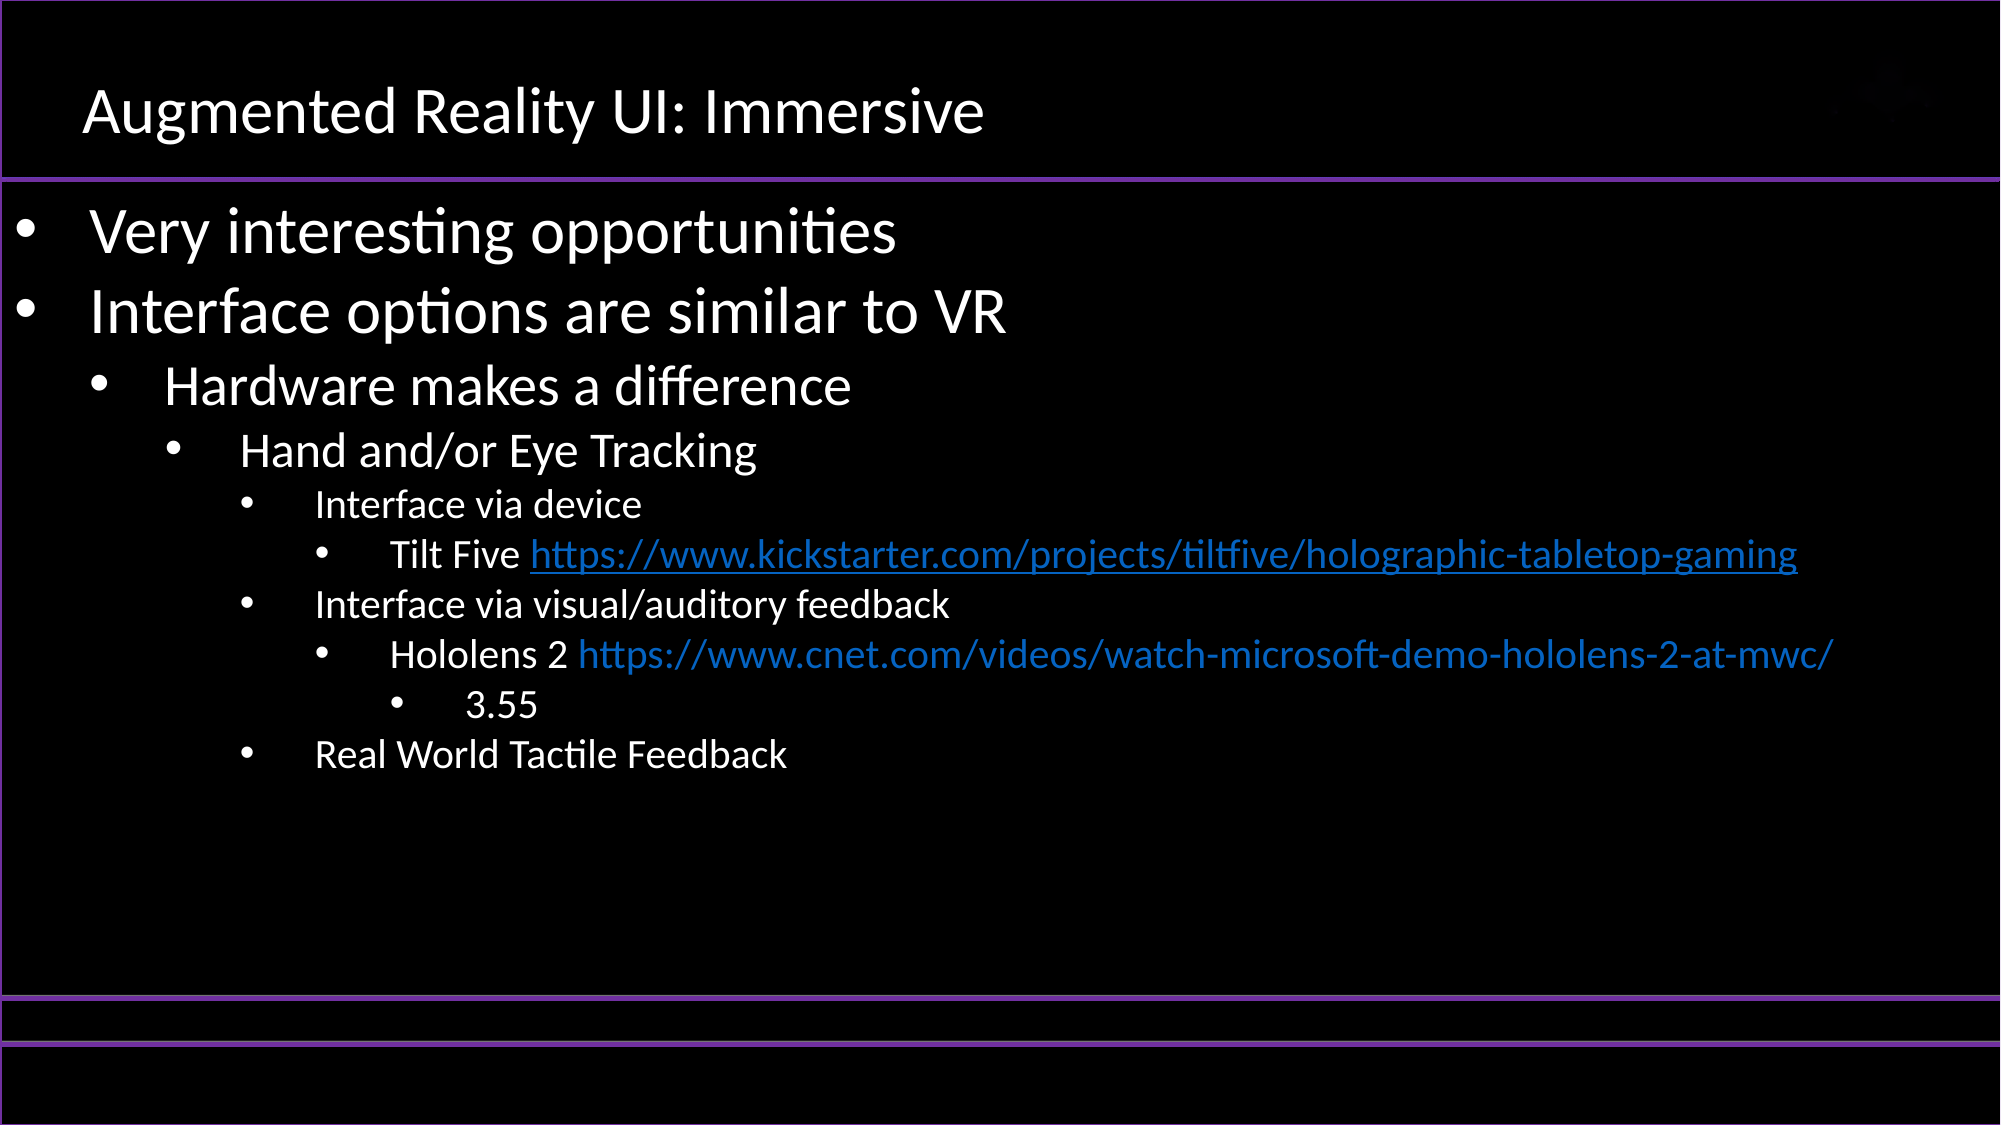

Augmented Reality UI: Immersive
Very interesting opportunities
Interface options are similar to VR
Hardware makes a difference
Hand and/or Eye Tracking
Interface via device
Tilt Five https://www.kickstarter.com/projects/tiltfive/holographic-tabletop-gaming
Interface via visual/auditory feedback
Hololens 2 https://www.cnet.com/videos/watch-microsoft-demo-hololens-2-at-mwc/
3.55
Real World Tactile Feedback